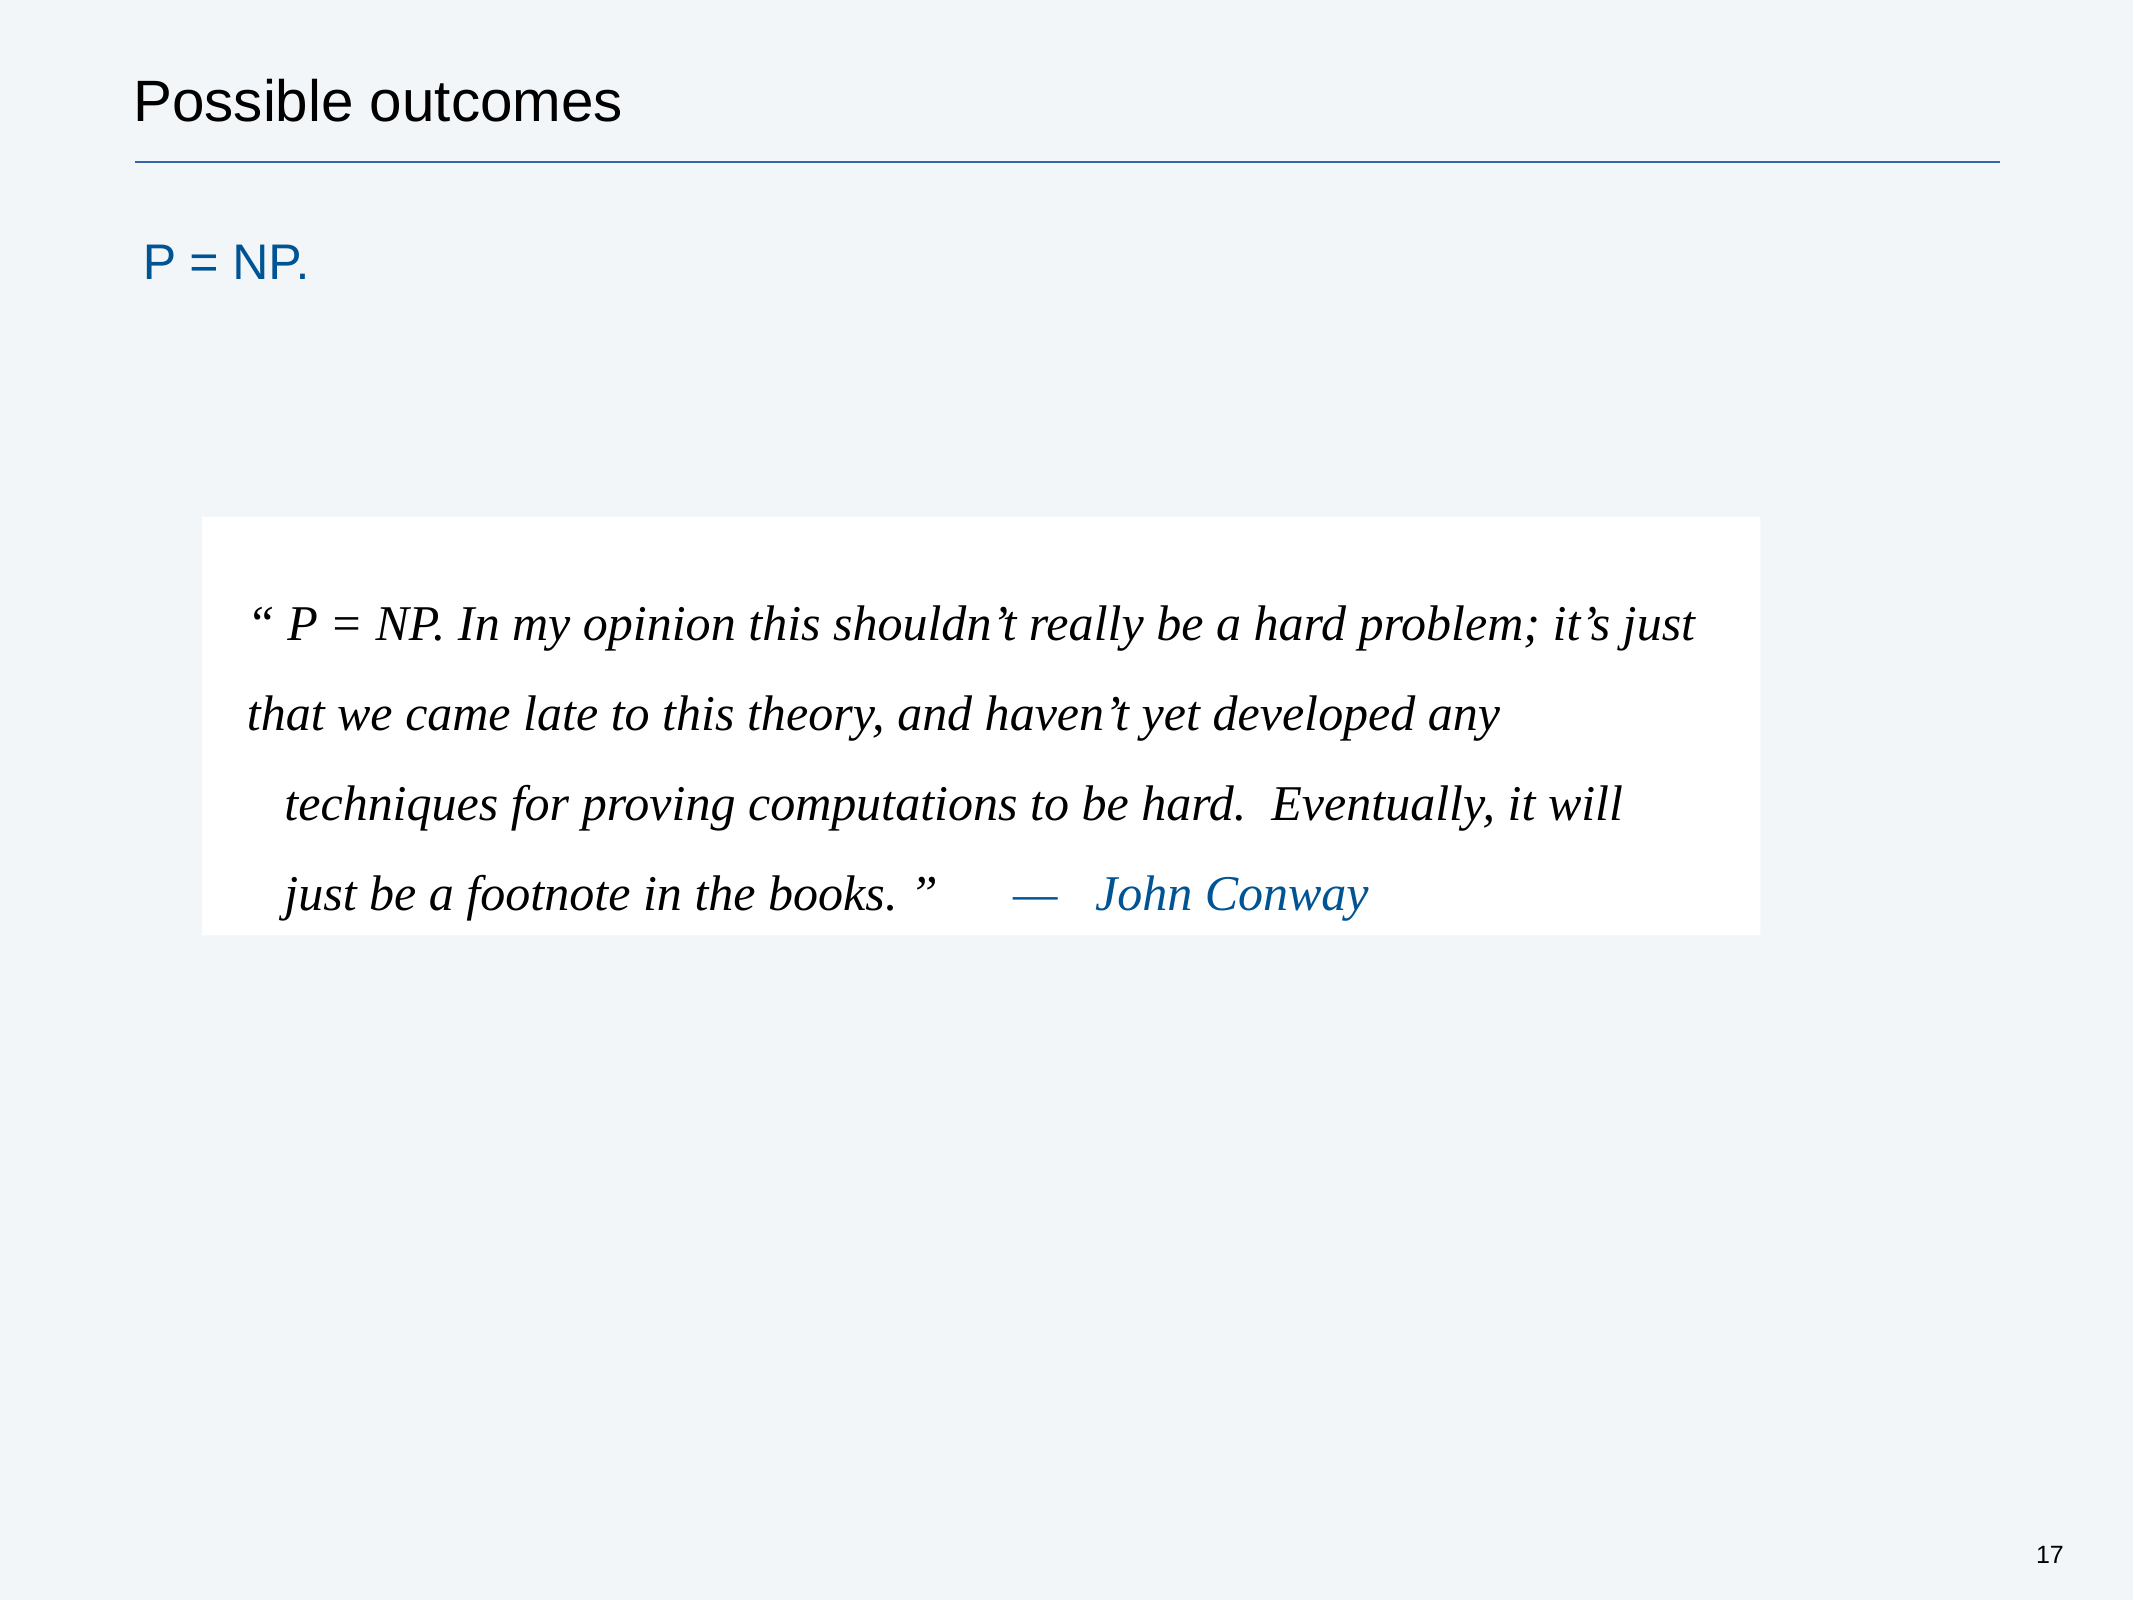

# Possible outcomes
P = NP.
“ P = NP. In my opinion this shouldn’t really be a hard problem; it’s just that we came late to this theory, and haven’t yet developed any
   techniques for proving computations to be hard.  Eventually, it will
   just be a footnote in the books. ”      —   John Conway
17